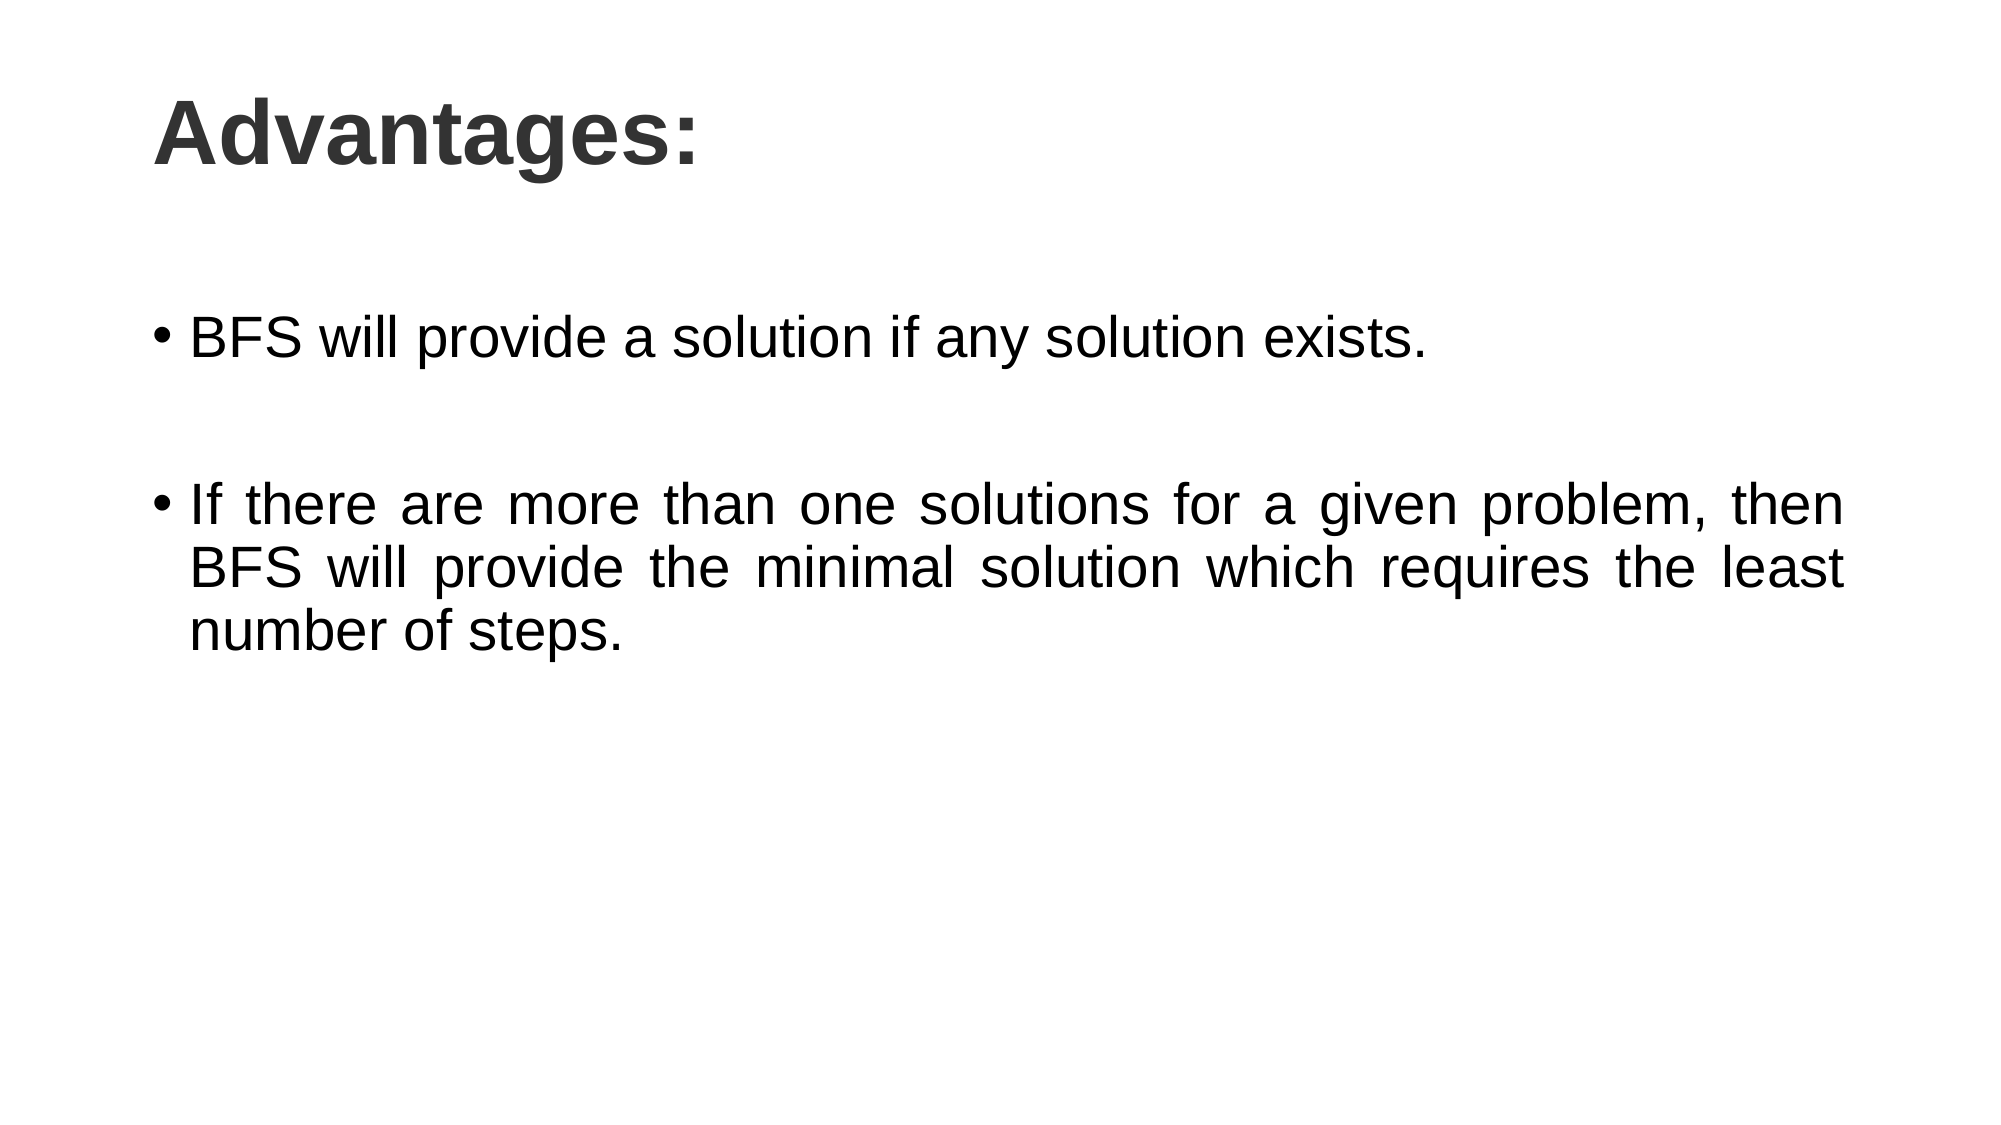

# Advantages:
BFS will provide a solution if any solution exists.

If there are more than one solutions for a given problem, then BFS will provide the minimal solution which requires the least number of steps.